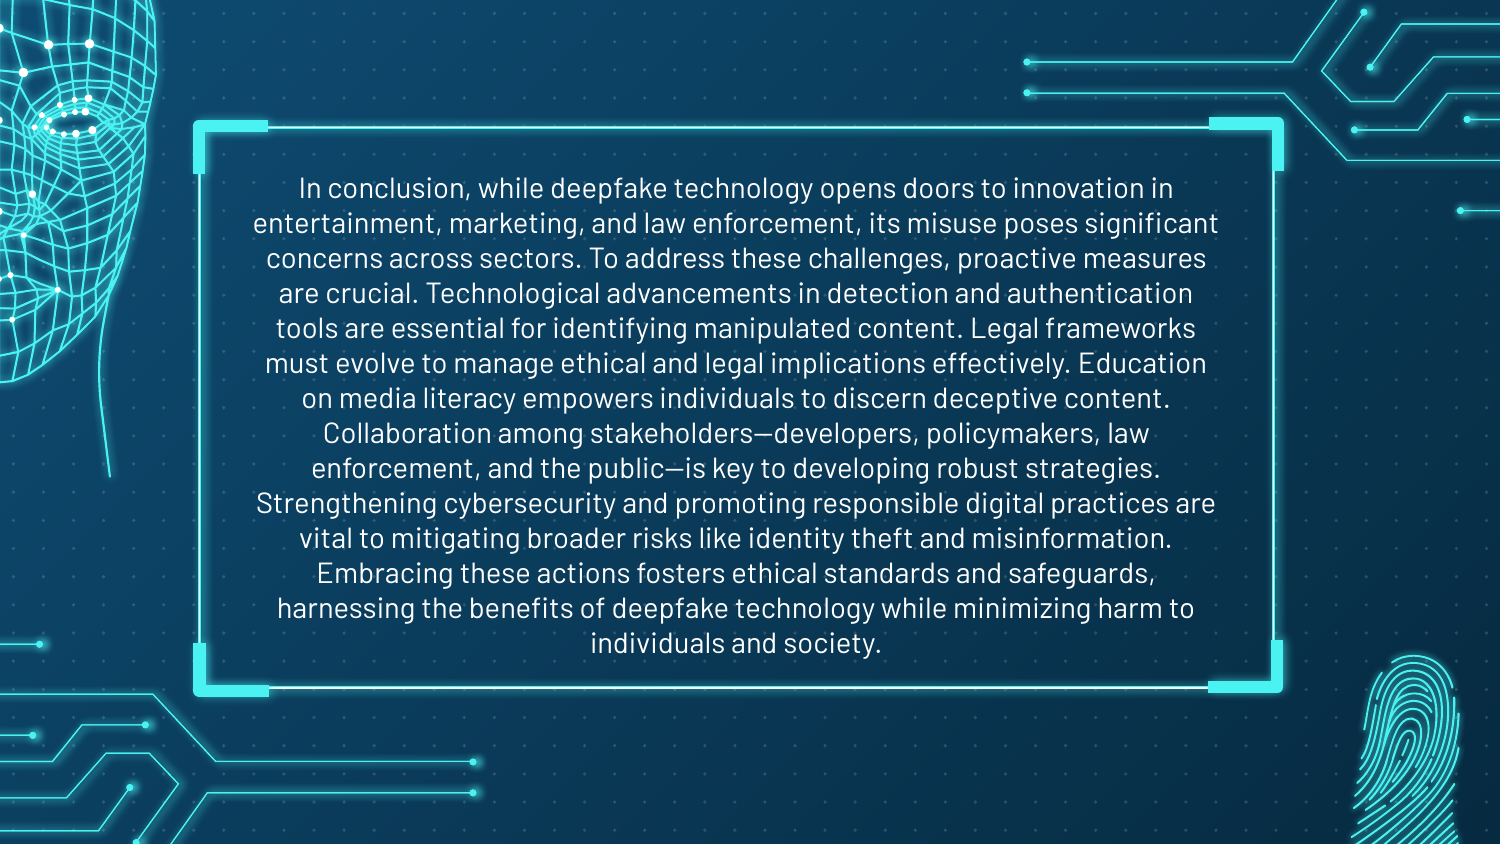

In conclusion, while deepfake technology opens doors to innovation in entertainment, marketing, and law enforcement, its misuse poses significant concerns across sectors. To address these challenges, proactive measures are crucial. Technological advancements in detection and authentication tools are essential for identifying manipulated content. Legal frameworks must evolve to manage ethical and legal implications effectively. Education on media literacy empowers individuals to discern deceptive content. Collaboration among stakeholders—developers, policymakers, law enforcement, and the public—is key to developing robust strategies. Strengthening cybersecurity and promoting responsible digital practices are vital to mitigating broader risks like identity theft and misinformation. Embracing these actions fosters ethical standards and safeguards, harnessing the benefits of deepfake technology while minimizing harm to individuals and society.